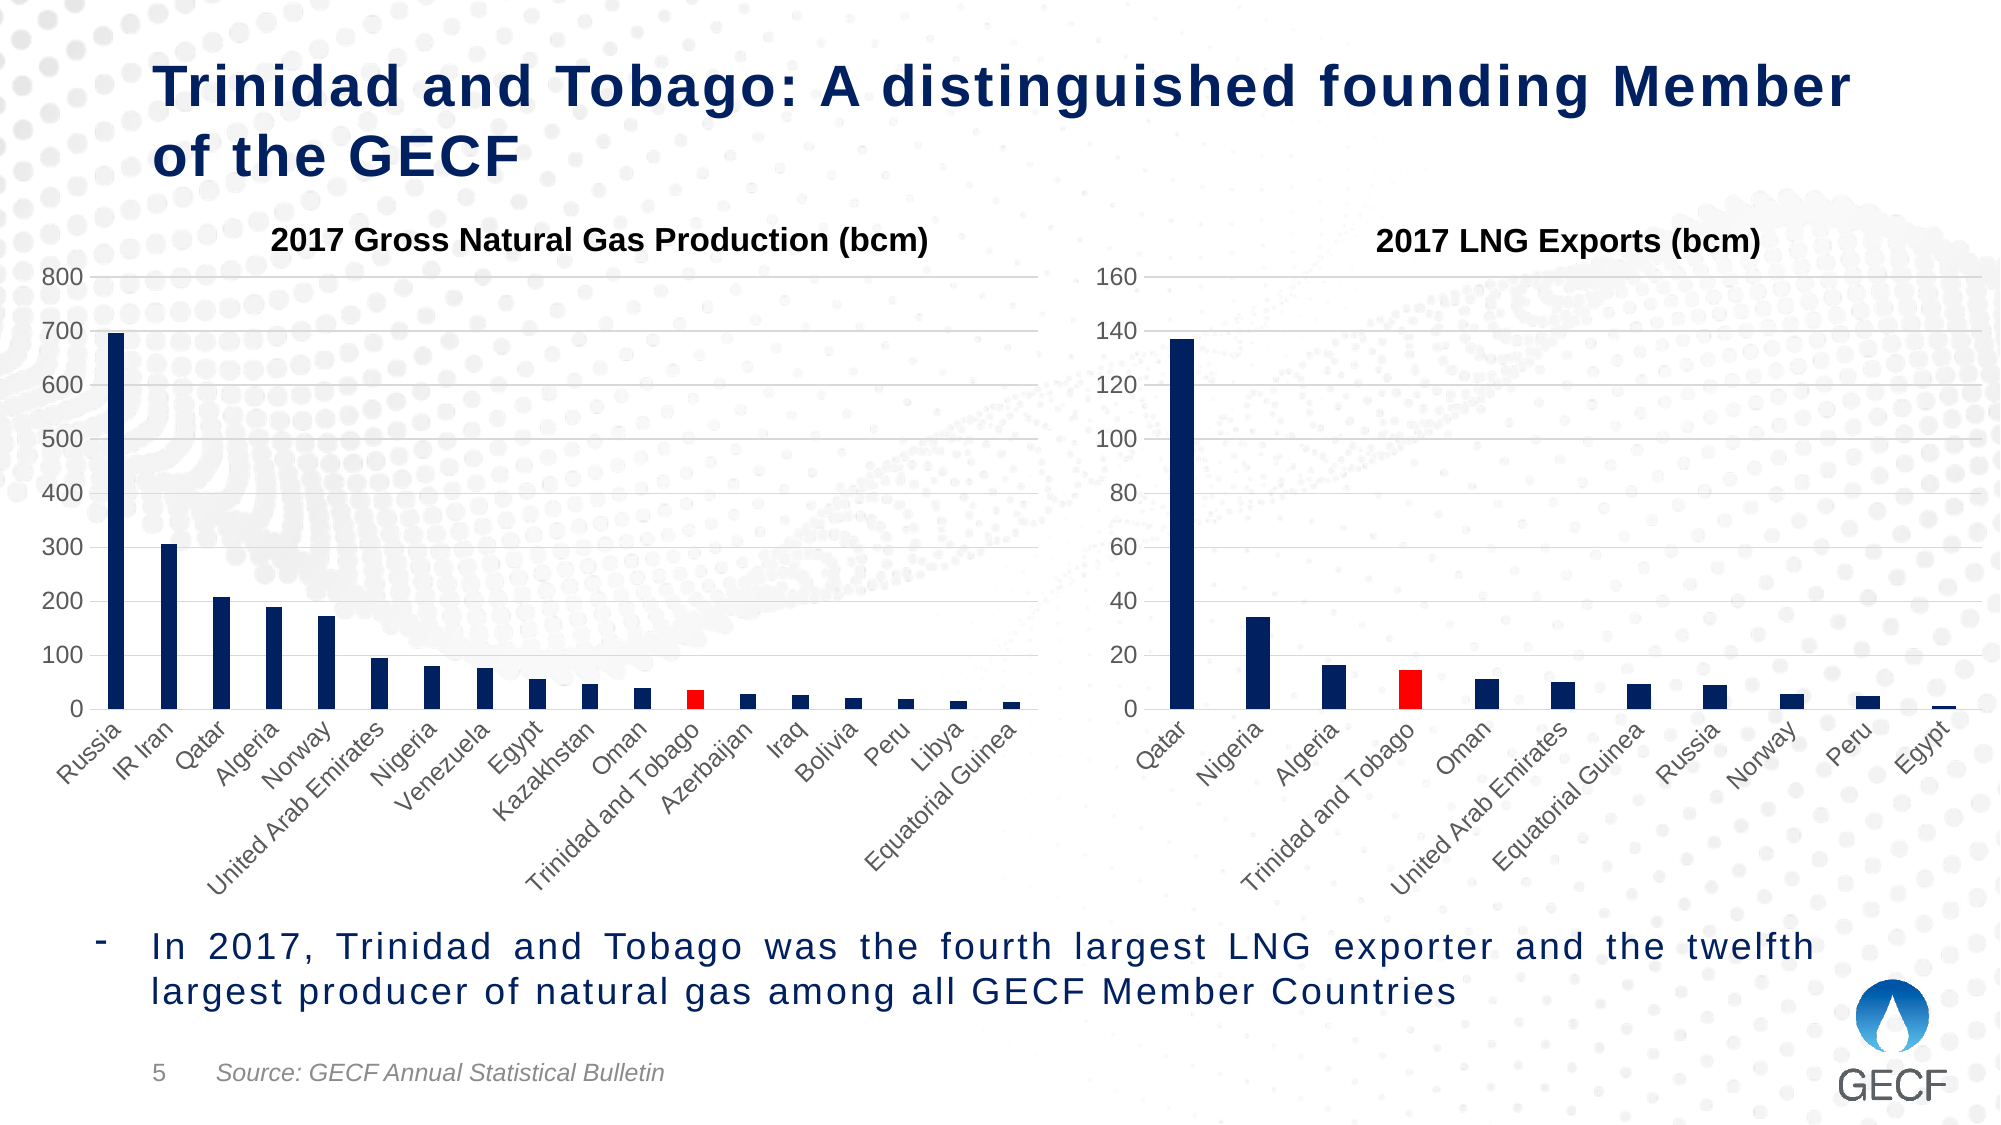

# Trinidad and Tobago: A distinguished founding Member of the GECF
2017 Gross Natural Gas Production (bcm)
2017 LNG Exports (bcm)

### Chart

| Category | Natural Gas Gross Production  |
|---|---|
| Russia | 695.8 |
| IR Iran | 305.18940000000003 |
| Qatar | 207.091 |
| Algeria | 188.742 |
| Norway | 172.607 |
| United Arab Emirates | 94.63 |
| Nigeria | 79.48960600000001 |
| Venezuela | 76.89456 |
| Egypt | 55.76568 |
| Kazakhstan | 46.93 |
| Oman | 39.158 |
| Trinidad and Tobago | 35.35735 |
| Azerbaijan | 28.11 |
| Iraq | 25.86 |
| Bolivia | 20.910103746720004 |
| Peru | 18.378 |
| Libya | 15.15 |
| Equatorial Guinea | 13.796108 |

### Chart

| Category |  |
|---|---|
| Qatar | 137.147 |
| Nigeria | 34.330164 |
| Algeria | 16.41 |
| Trinidad and Tobago | 14.61 |
| Oman | 11.3899 |
| United Arab Emirates | 9.9825 |
| Equatorial Guinea | 9.555 |
| Russia | 8.906 |
| Norway | 5.8532 |
| Peru | 4.8985 |
| Egypt | 1.32968 |
In 2017, Trinidad and Tobago was the fourth largest LNG exporter and the twelfth largest producer of natural gas among all GECF Member Countries
5
Source: GECF Annual Statistical Bulletin